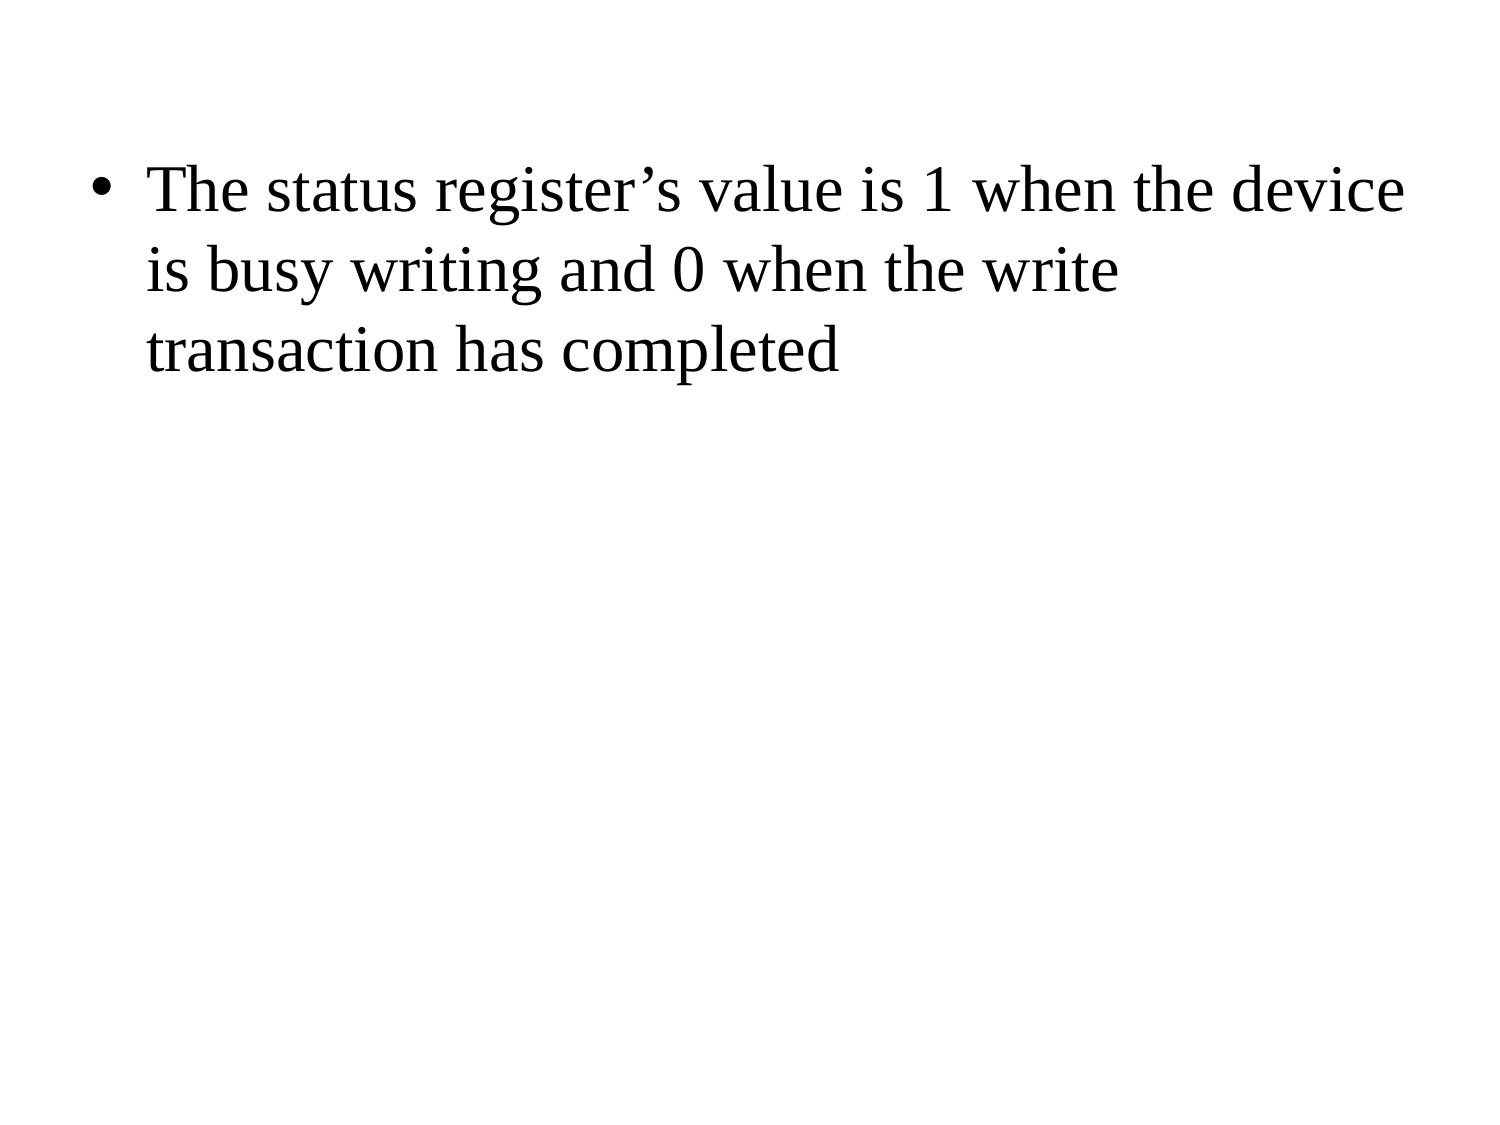

The status register’s value is 1 when the device is busy writing and 0 when the write transaction has completed